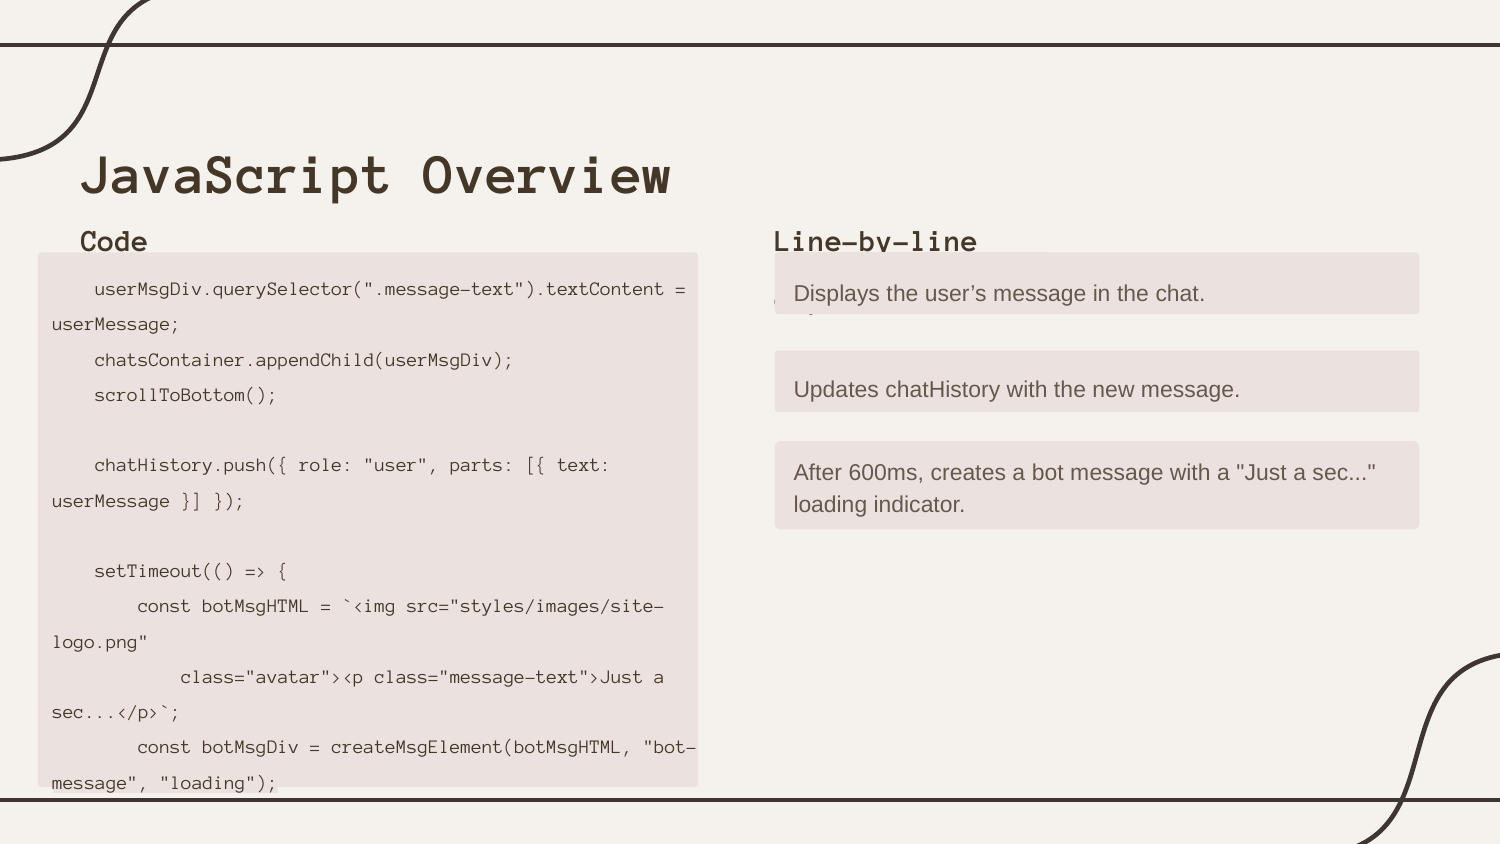

JavaScript Overview
Code
Line-by-line explanation

Displays the user’s message in the chat.
    userMsgDiv.querySelector(".message-text").textContent = userMessage;
    chatsContainer.appendChild(userMsgDiv);
    scrollToBottom();

    chatHistory.push({ role: "user", parts: [{ text: userMessage }] });

    setTimeout(() => {
        const botMsgHTML = `<img src="styles/images/site-logo.png"
            class="avatar"><p class="message-text">Just a sec...</p>`;
        const botMsgDiv = createMsgElement(botMsgHTML, "bot-message", "loading");

Updates chatHistory with the new message.

After 600ms, creates a bot message with a "Just a sec..." loading indicator.